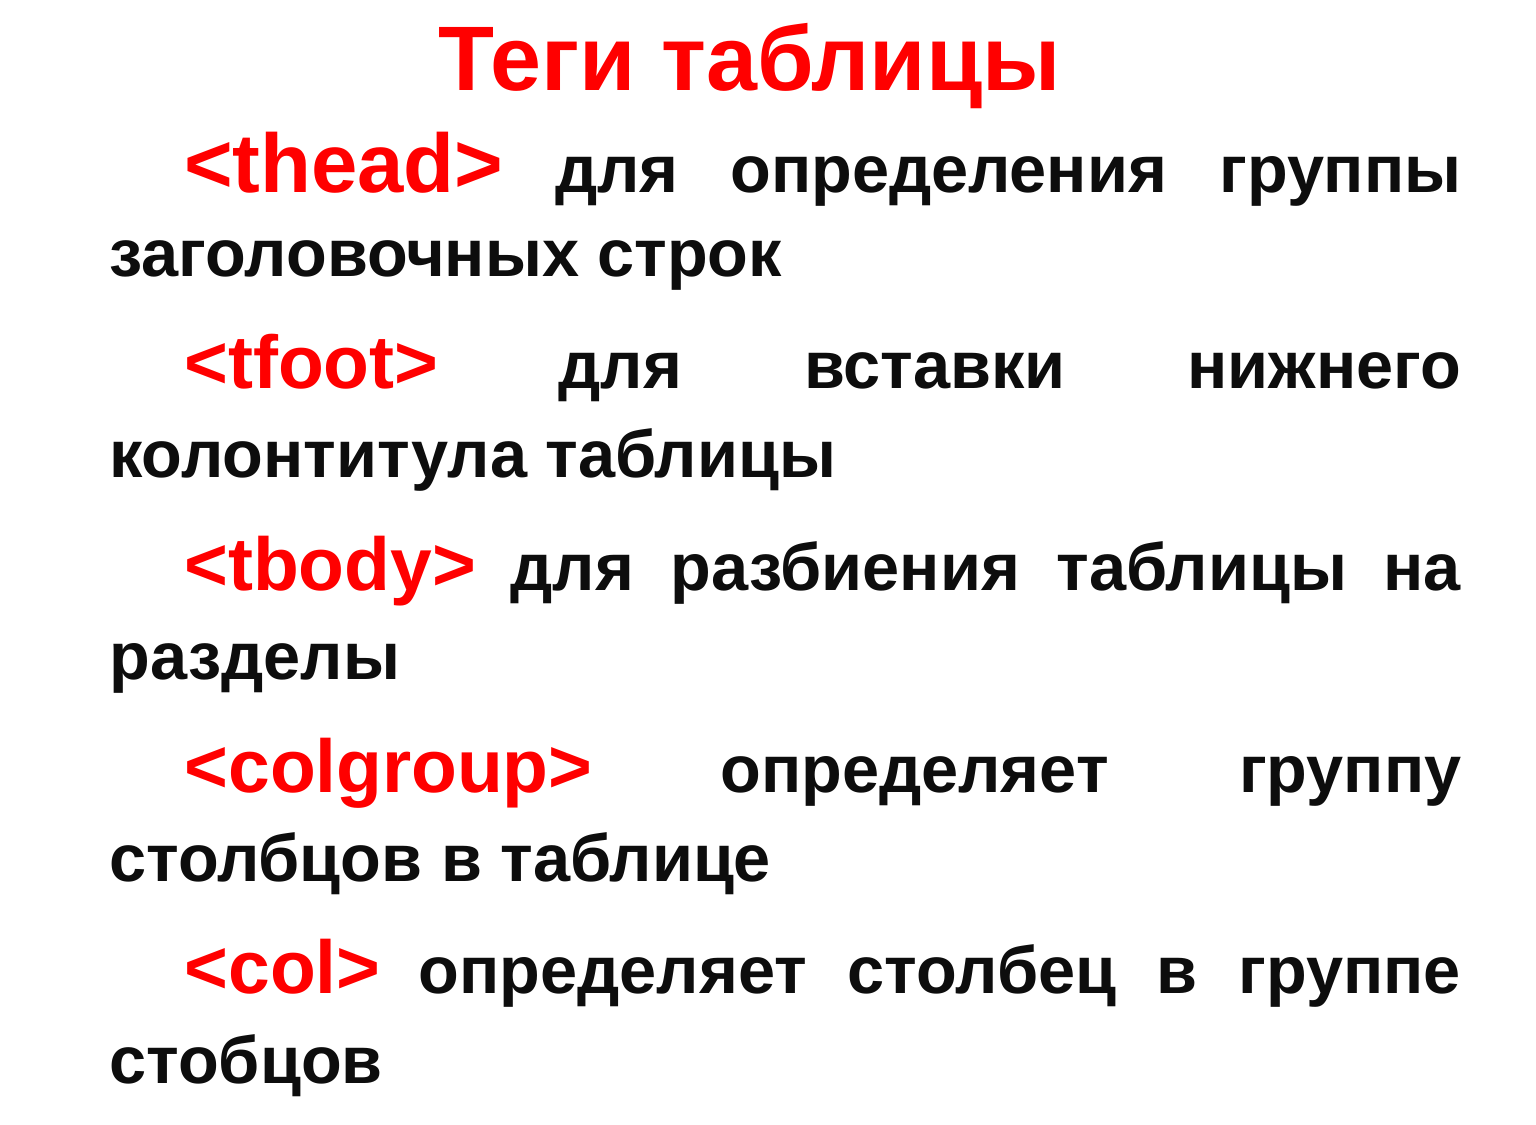

# Теги таблицы
<thead> для определения группы заголовочных строк
<tfoot> для вставки нижнего колонтитула таблицы
<tbody> для разбиения таблицы на разделы
<colgroup> определяет группу столбцов в таблице
<col> определяет столбец в группе стобцов